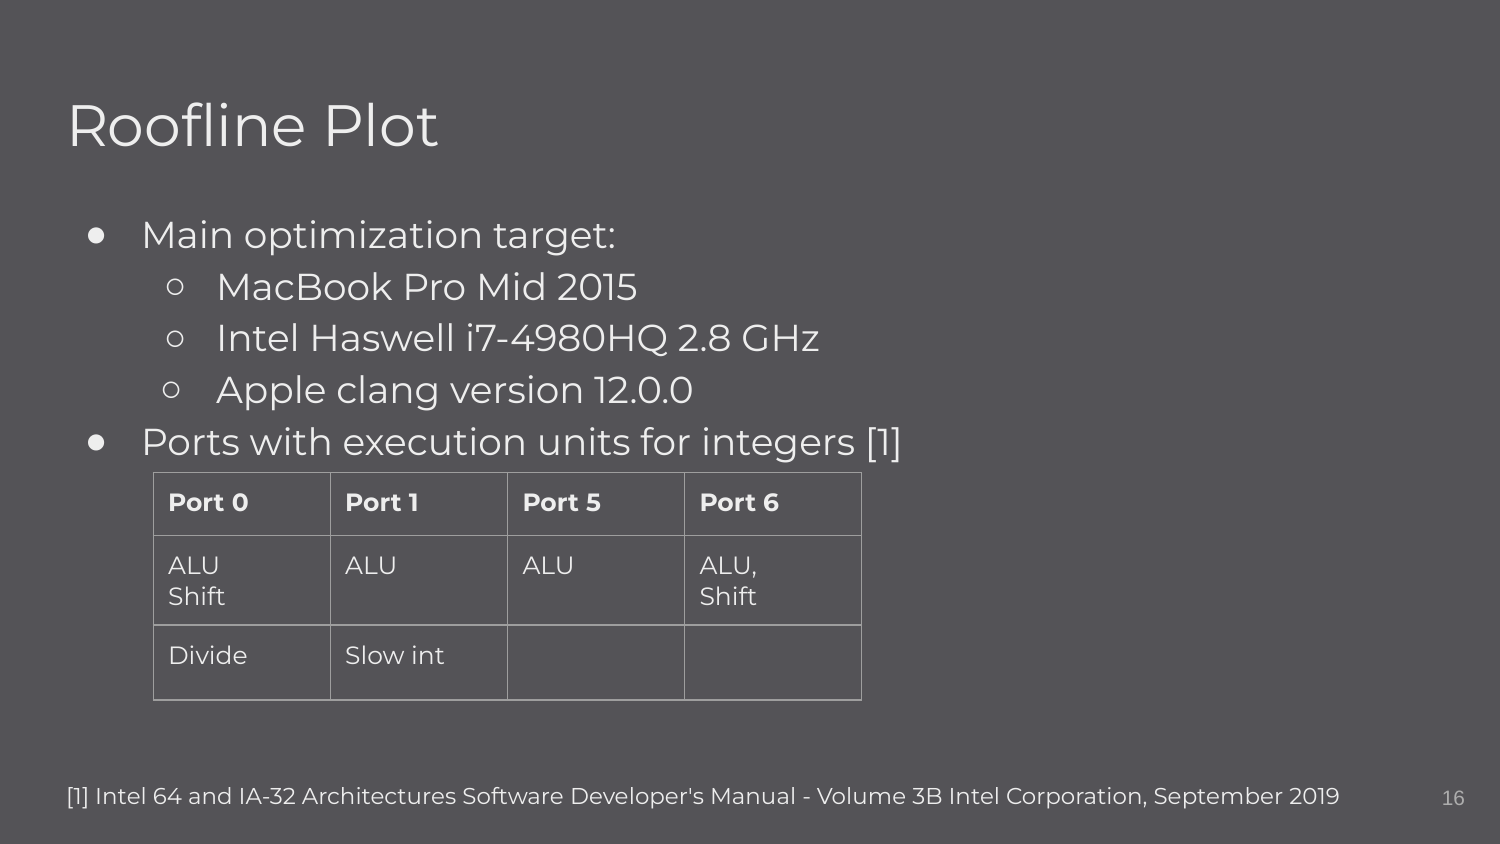

# Roofline Plot
Main optimization target:
MacBook Pro Mid 2015
Intel Haswell i7-4980HQ 2.8 GHz
Apple clang version 12.0.0
Ports with execution units for integers [1]

| Port 0 | Port 1 | Port 5 | Port 6 |
| --- | --- | --- | --- |
| ALU Shift | ALU | ALU | ALU, Shift |
| Divide | Slow int |  |  |
16
[1] Intel 64 and IA-32 Architectures Software Developer's Manual - Volume 3B Intel Corporation, September 2019